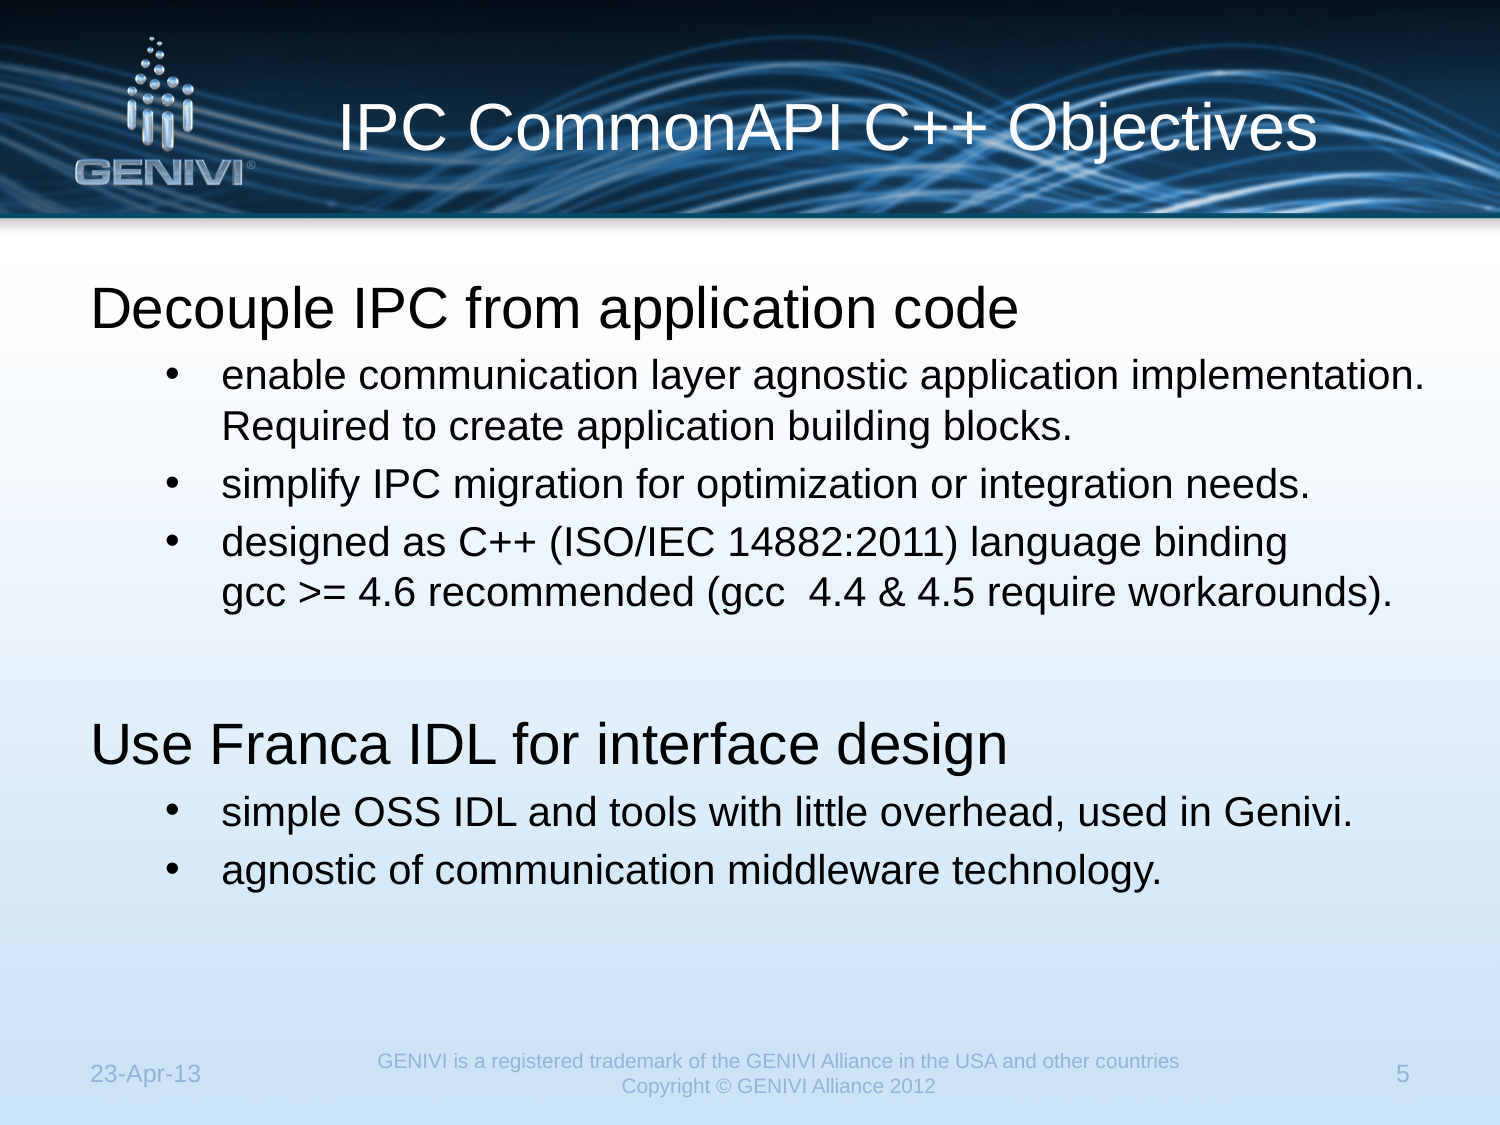

# IPC CommonAPI C++ Objectives
Decouple IPC from application code
enable communication layer agnostic application implementation.
Required to create application building blocks.
simplify IPC migration for optimization or integration needs.
designed as C++ (ISO/IEC 14882:2011) language binding
gcc >= 4.6 recommended (gcc  4.4 & 4.5 require workarounds).

Use Franca IDL for interface design
simple OSS IDL and tools with little overhead, used in Genivi.
agnostic of communication middleware technology.
23-Apr-13
GENIVI is a registered trademark of the GENIVI Alliance in the USA and other countries
Copyright © GENIVI Alliance 2012
5